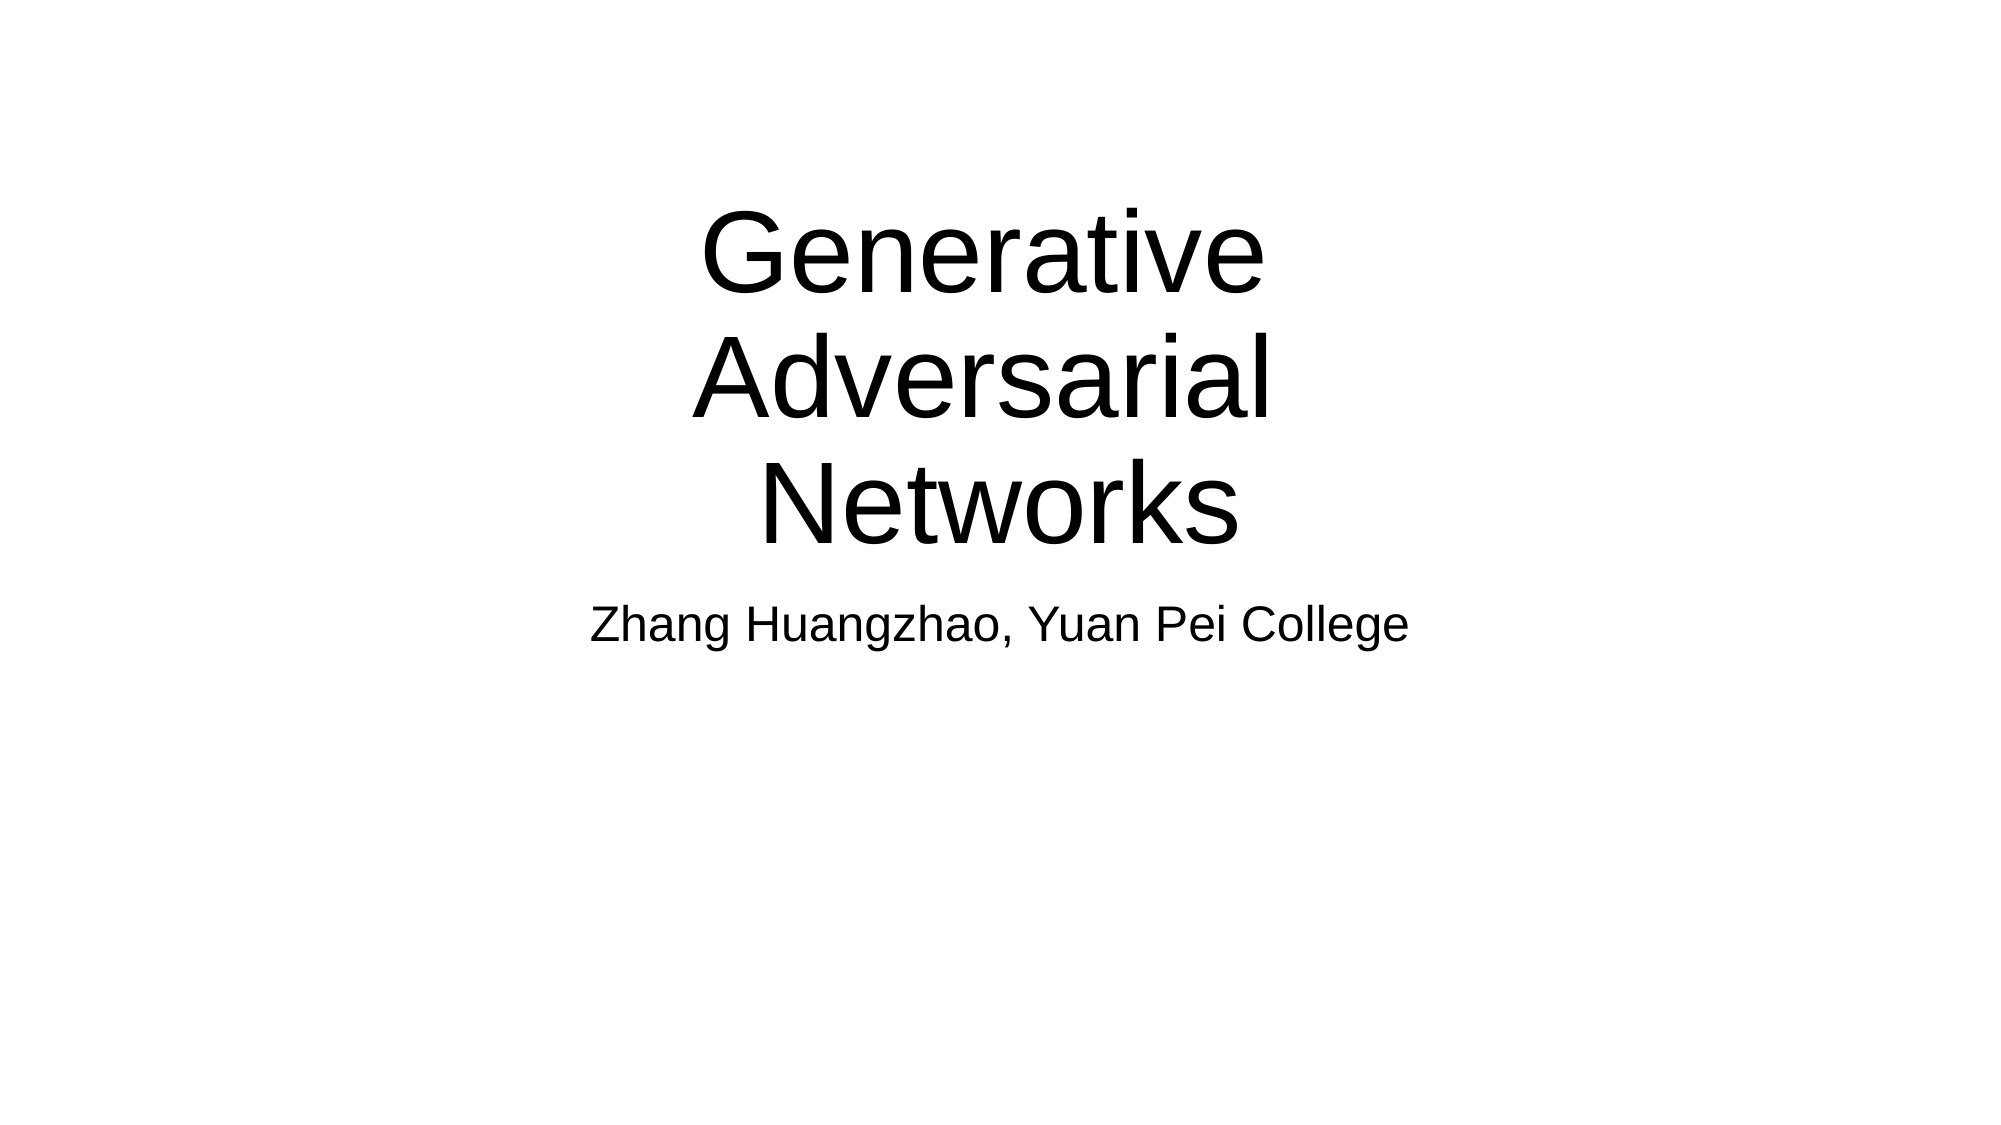

# Generative Adversarial Networks
Zhang Huangzhao, Yuan Pei College